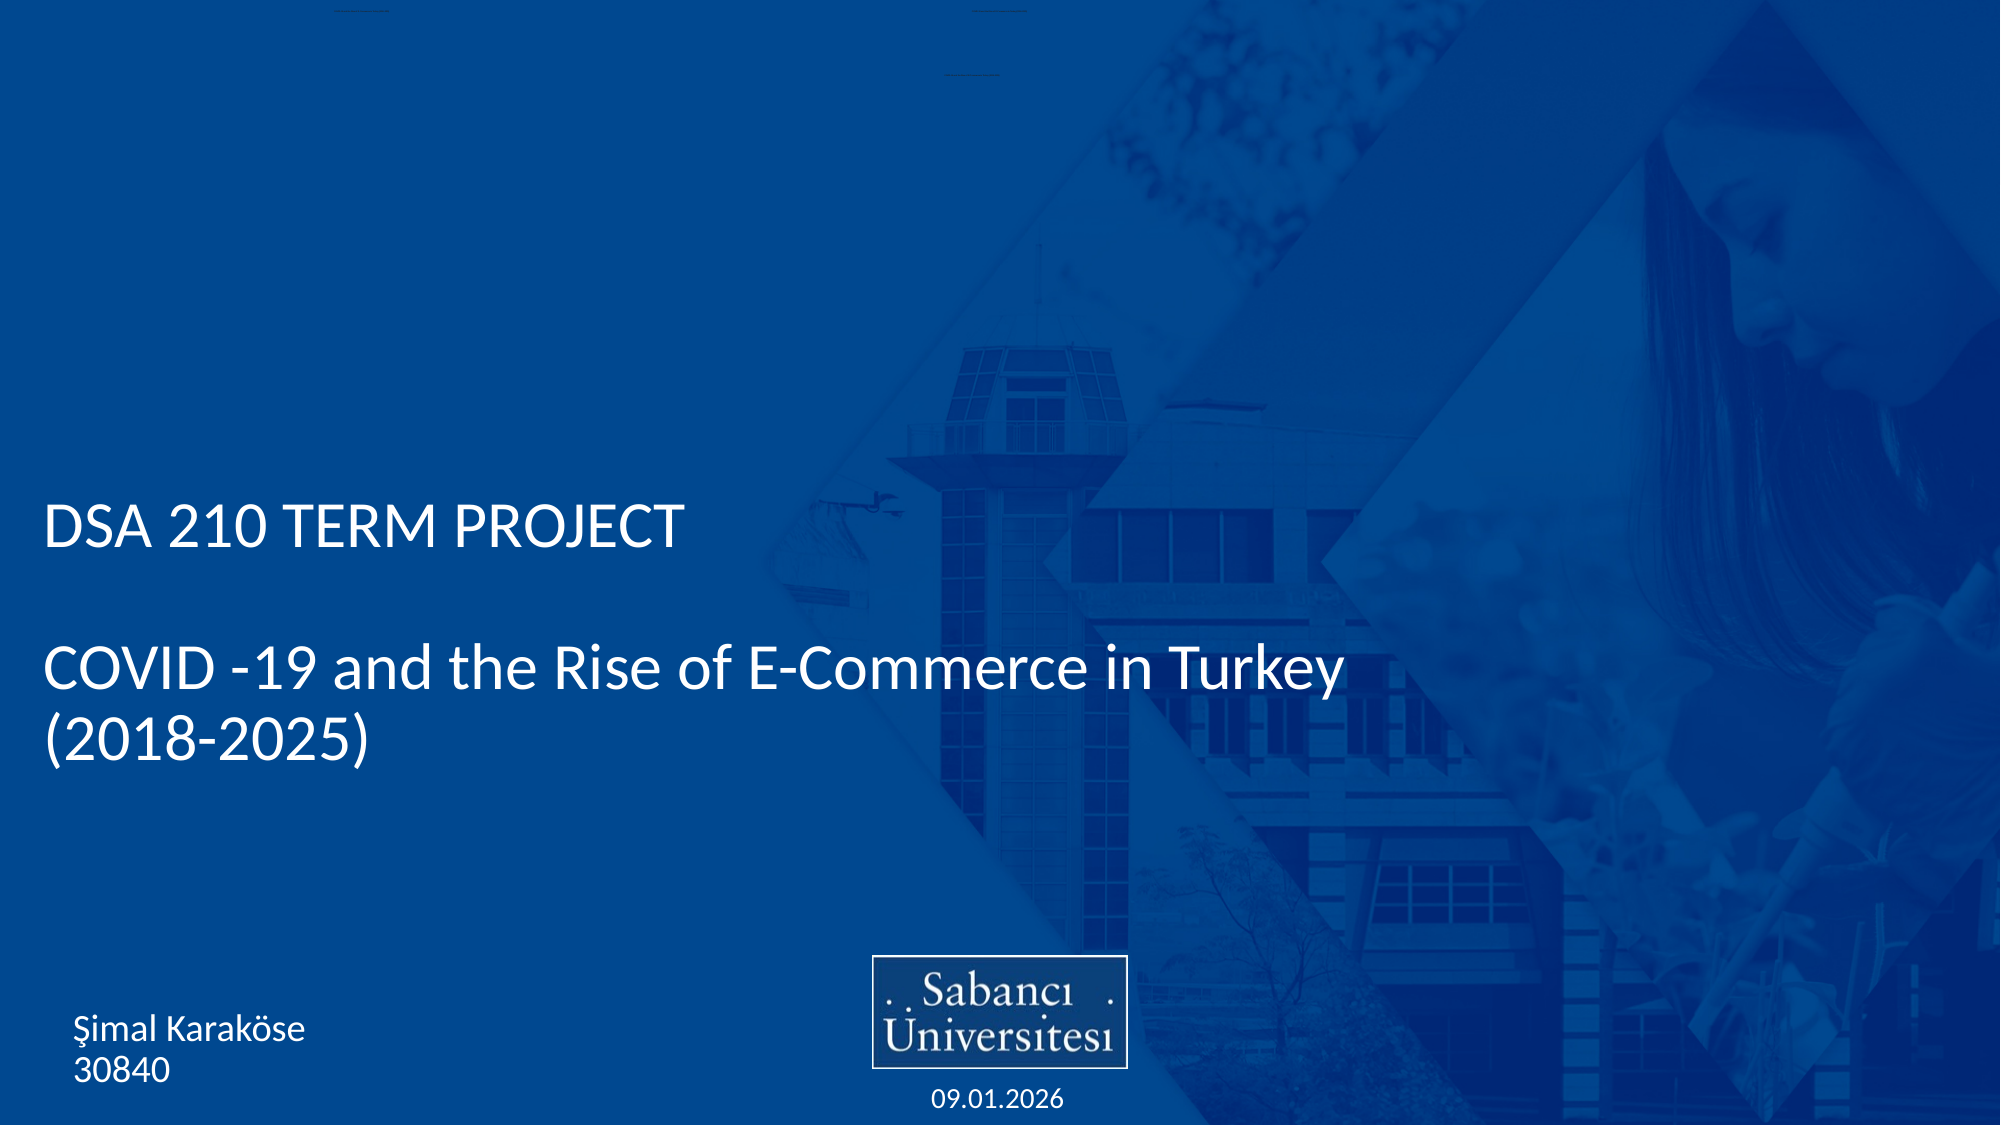

COVID-19 and the Rise of E-Commerce in Turkey (2018–2025)

COVID-19 and the Rise of E-Commerce in Turkey (2018–2025)

COVID-19 and the Rise of E-Commerce in Turkey (2018–2025)

# DSA 210 TERM PROJECT COVID -19 and the Rise of E-Commerce in Turkey (2018-2025)
Şimal Karaköse 30840
09.01.2026